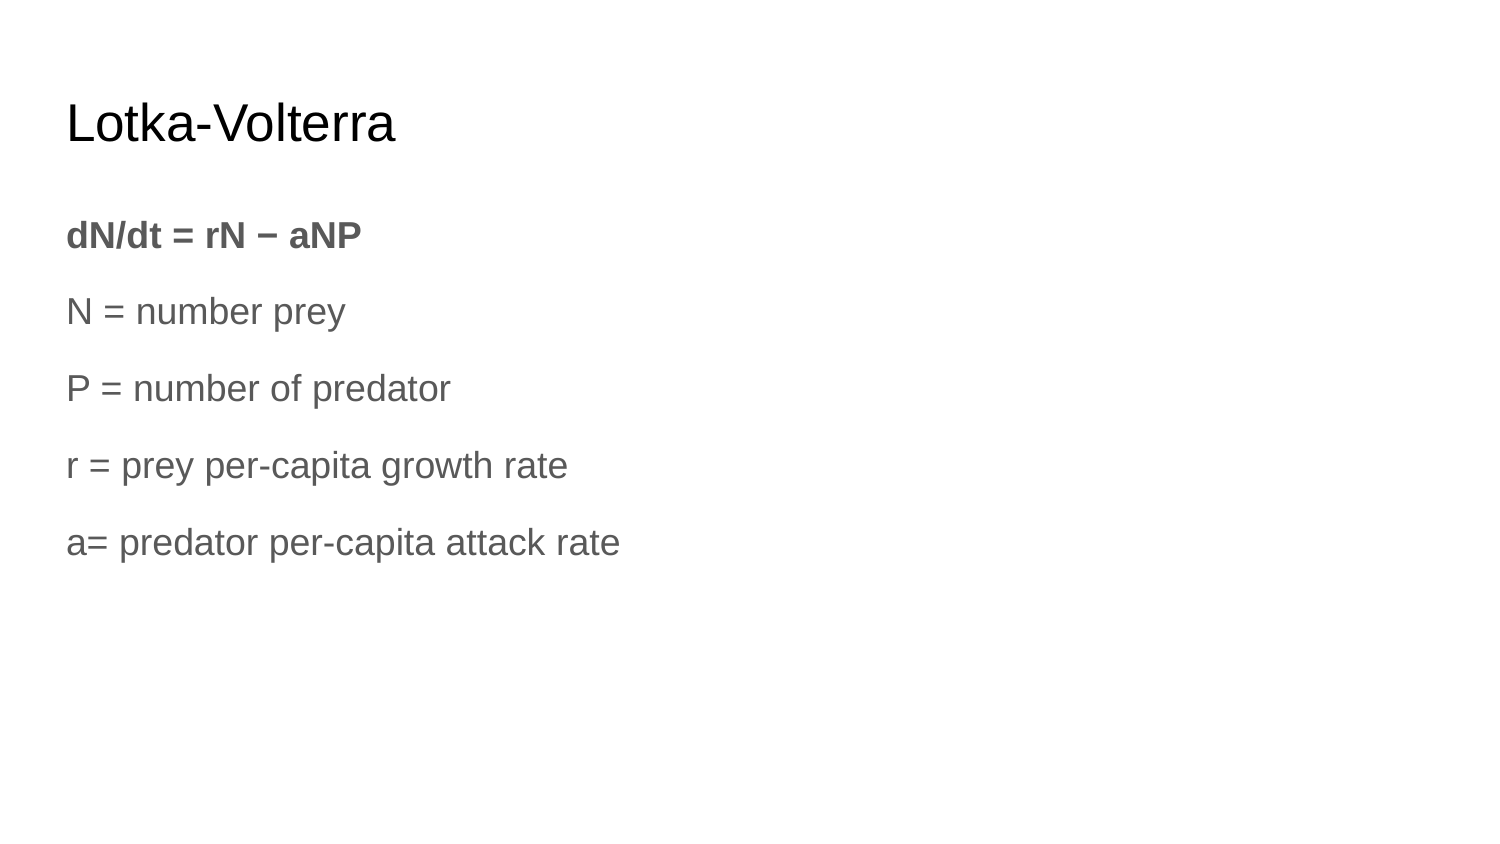

# Lotka-Volterra
dN/dt = rN − aNP
N = number prey
P = number of predator
r = prey per-capita growth rate
a= predator per-capita attack rate